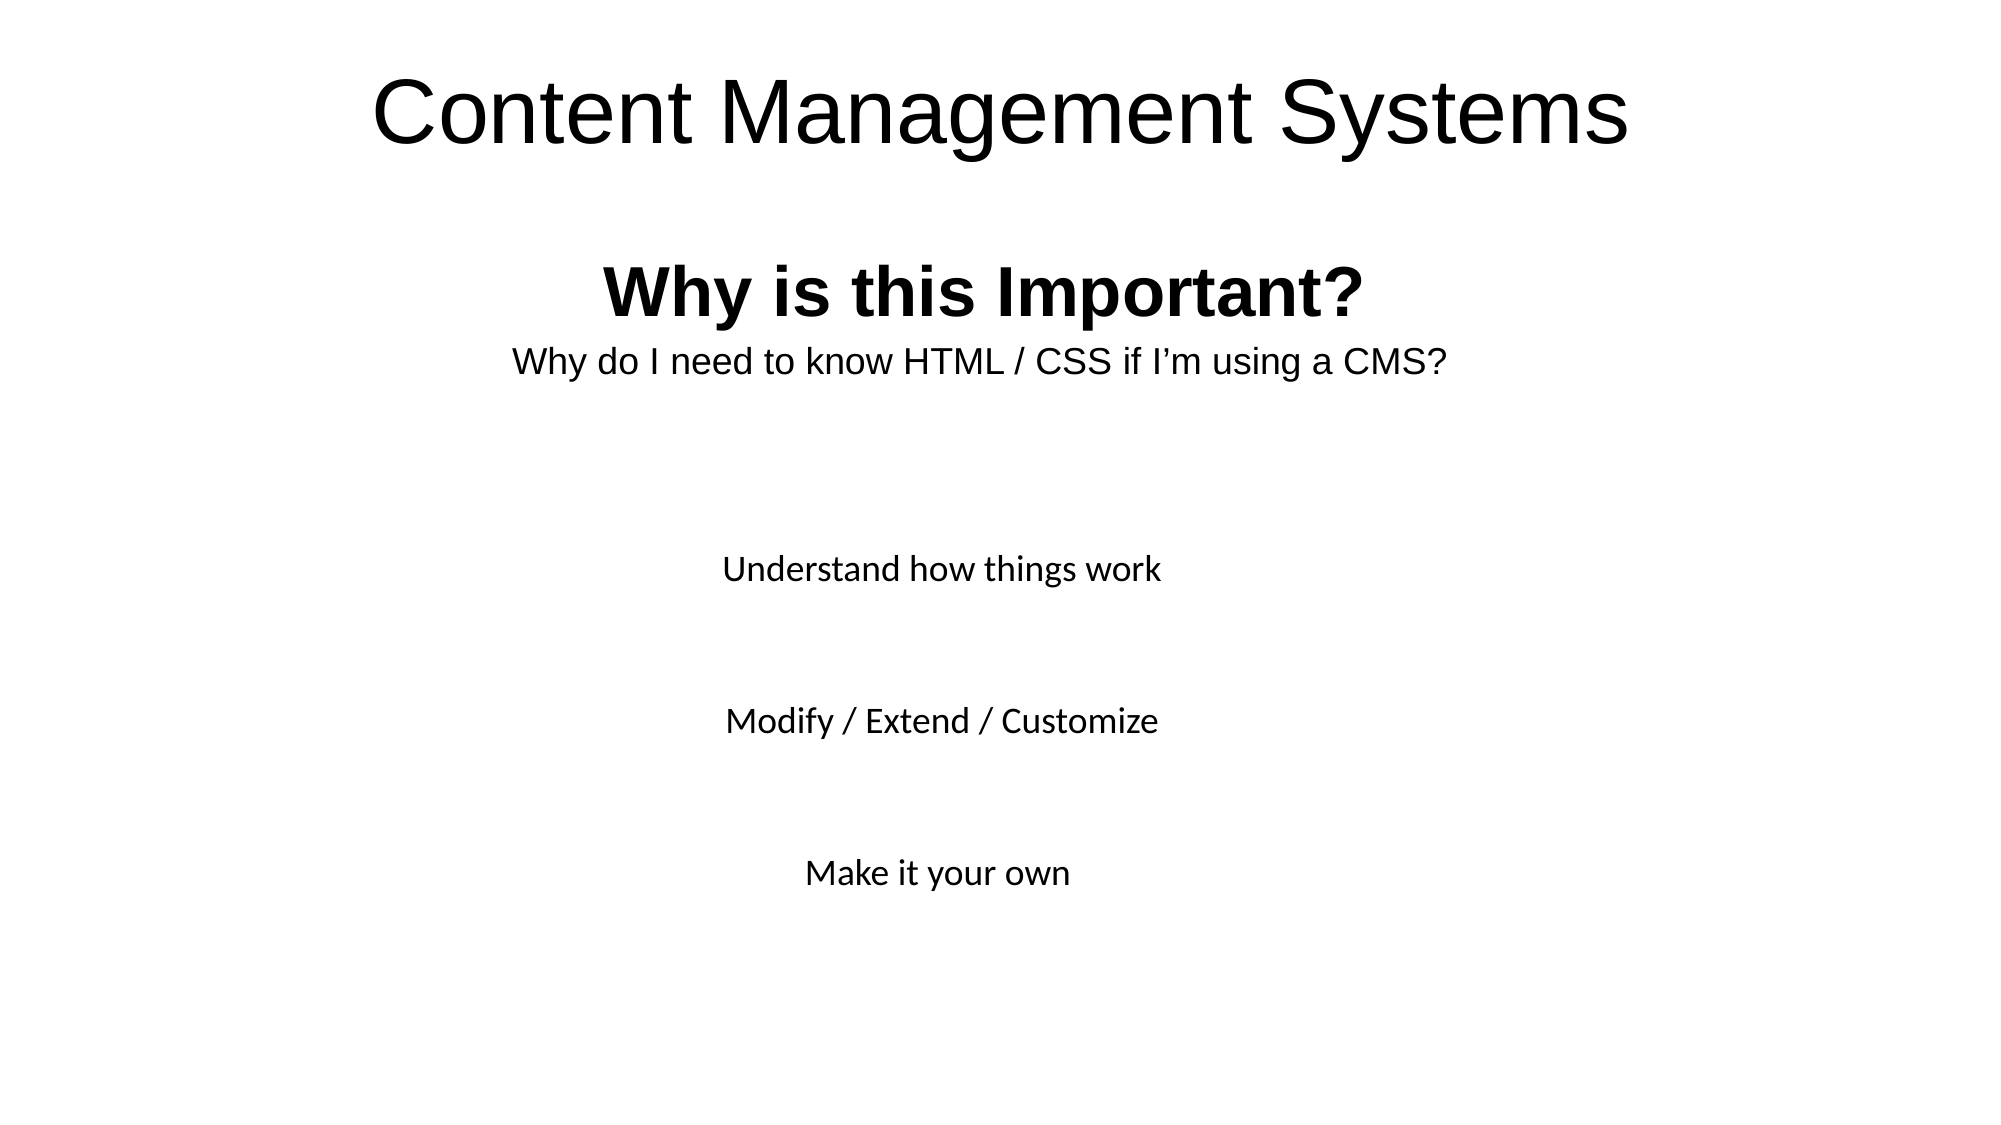

# Content Management Systems
Why is this Important?
Why do I need to know HTML / CSS if I’m using a CMS?
Understand how things work
Modify / Extend / Customize
Make it your own